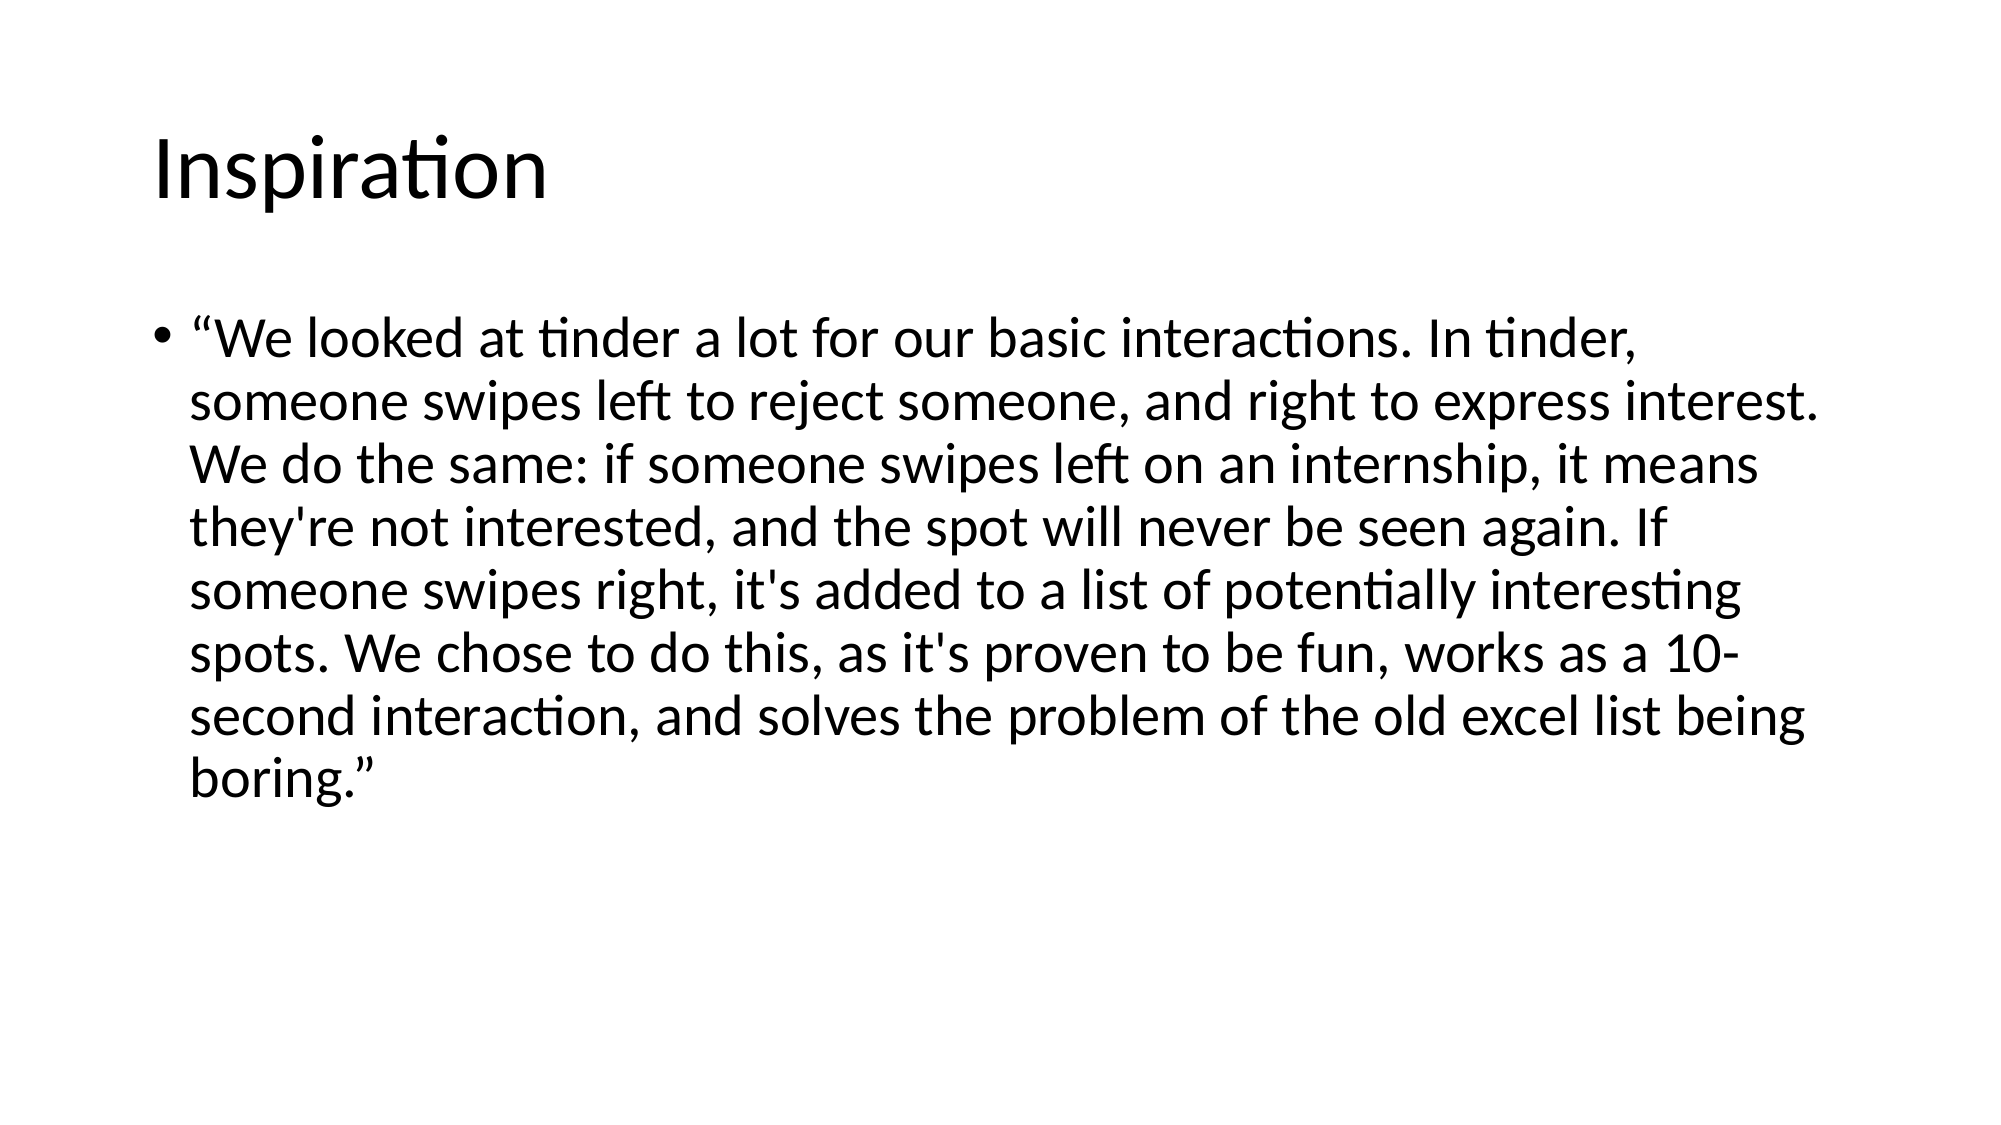

# Inspiration
“We looked at tinder a lot for our basic interactions. In tinder, someone swipes left to reject someone, and right to express interest. We do the same: if someone swipes left on an internship, it means they're not interested, and the spot will never be seen again. If someone swipes right, it's added to a list of potentially interesting spots. We chose to do this, as it's proven to be fun, works as a 10-second interaction, and solves the problem of the old excel list being boring.”